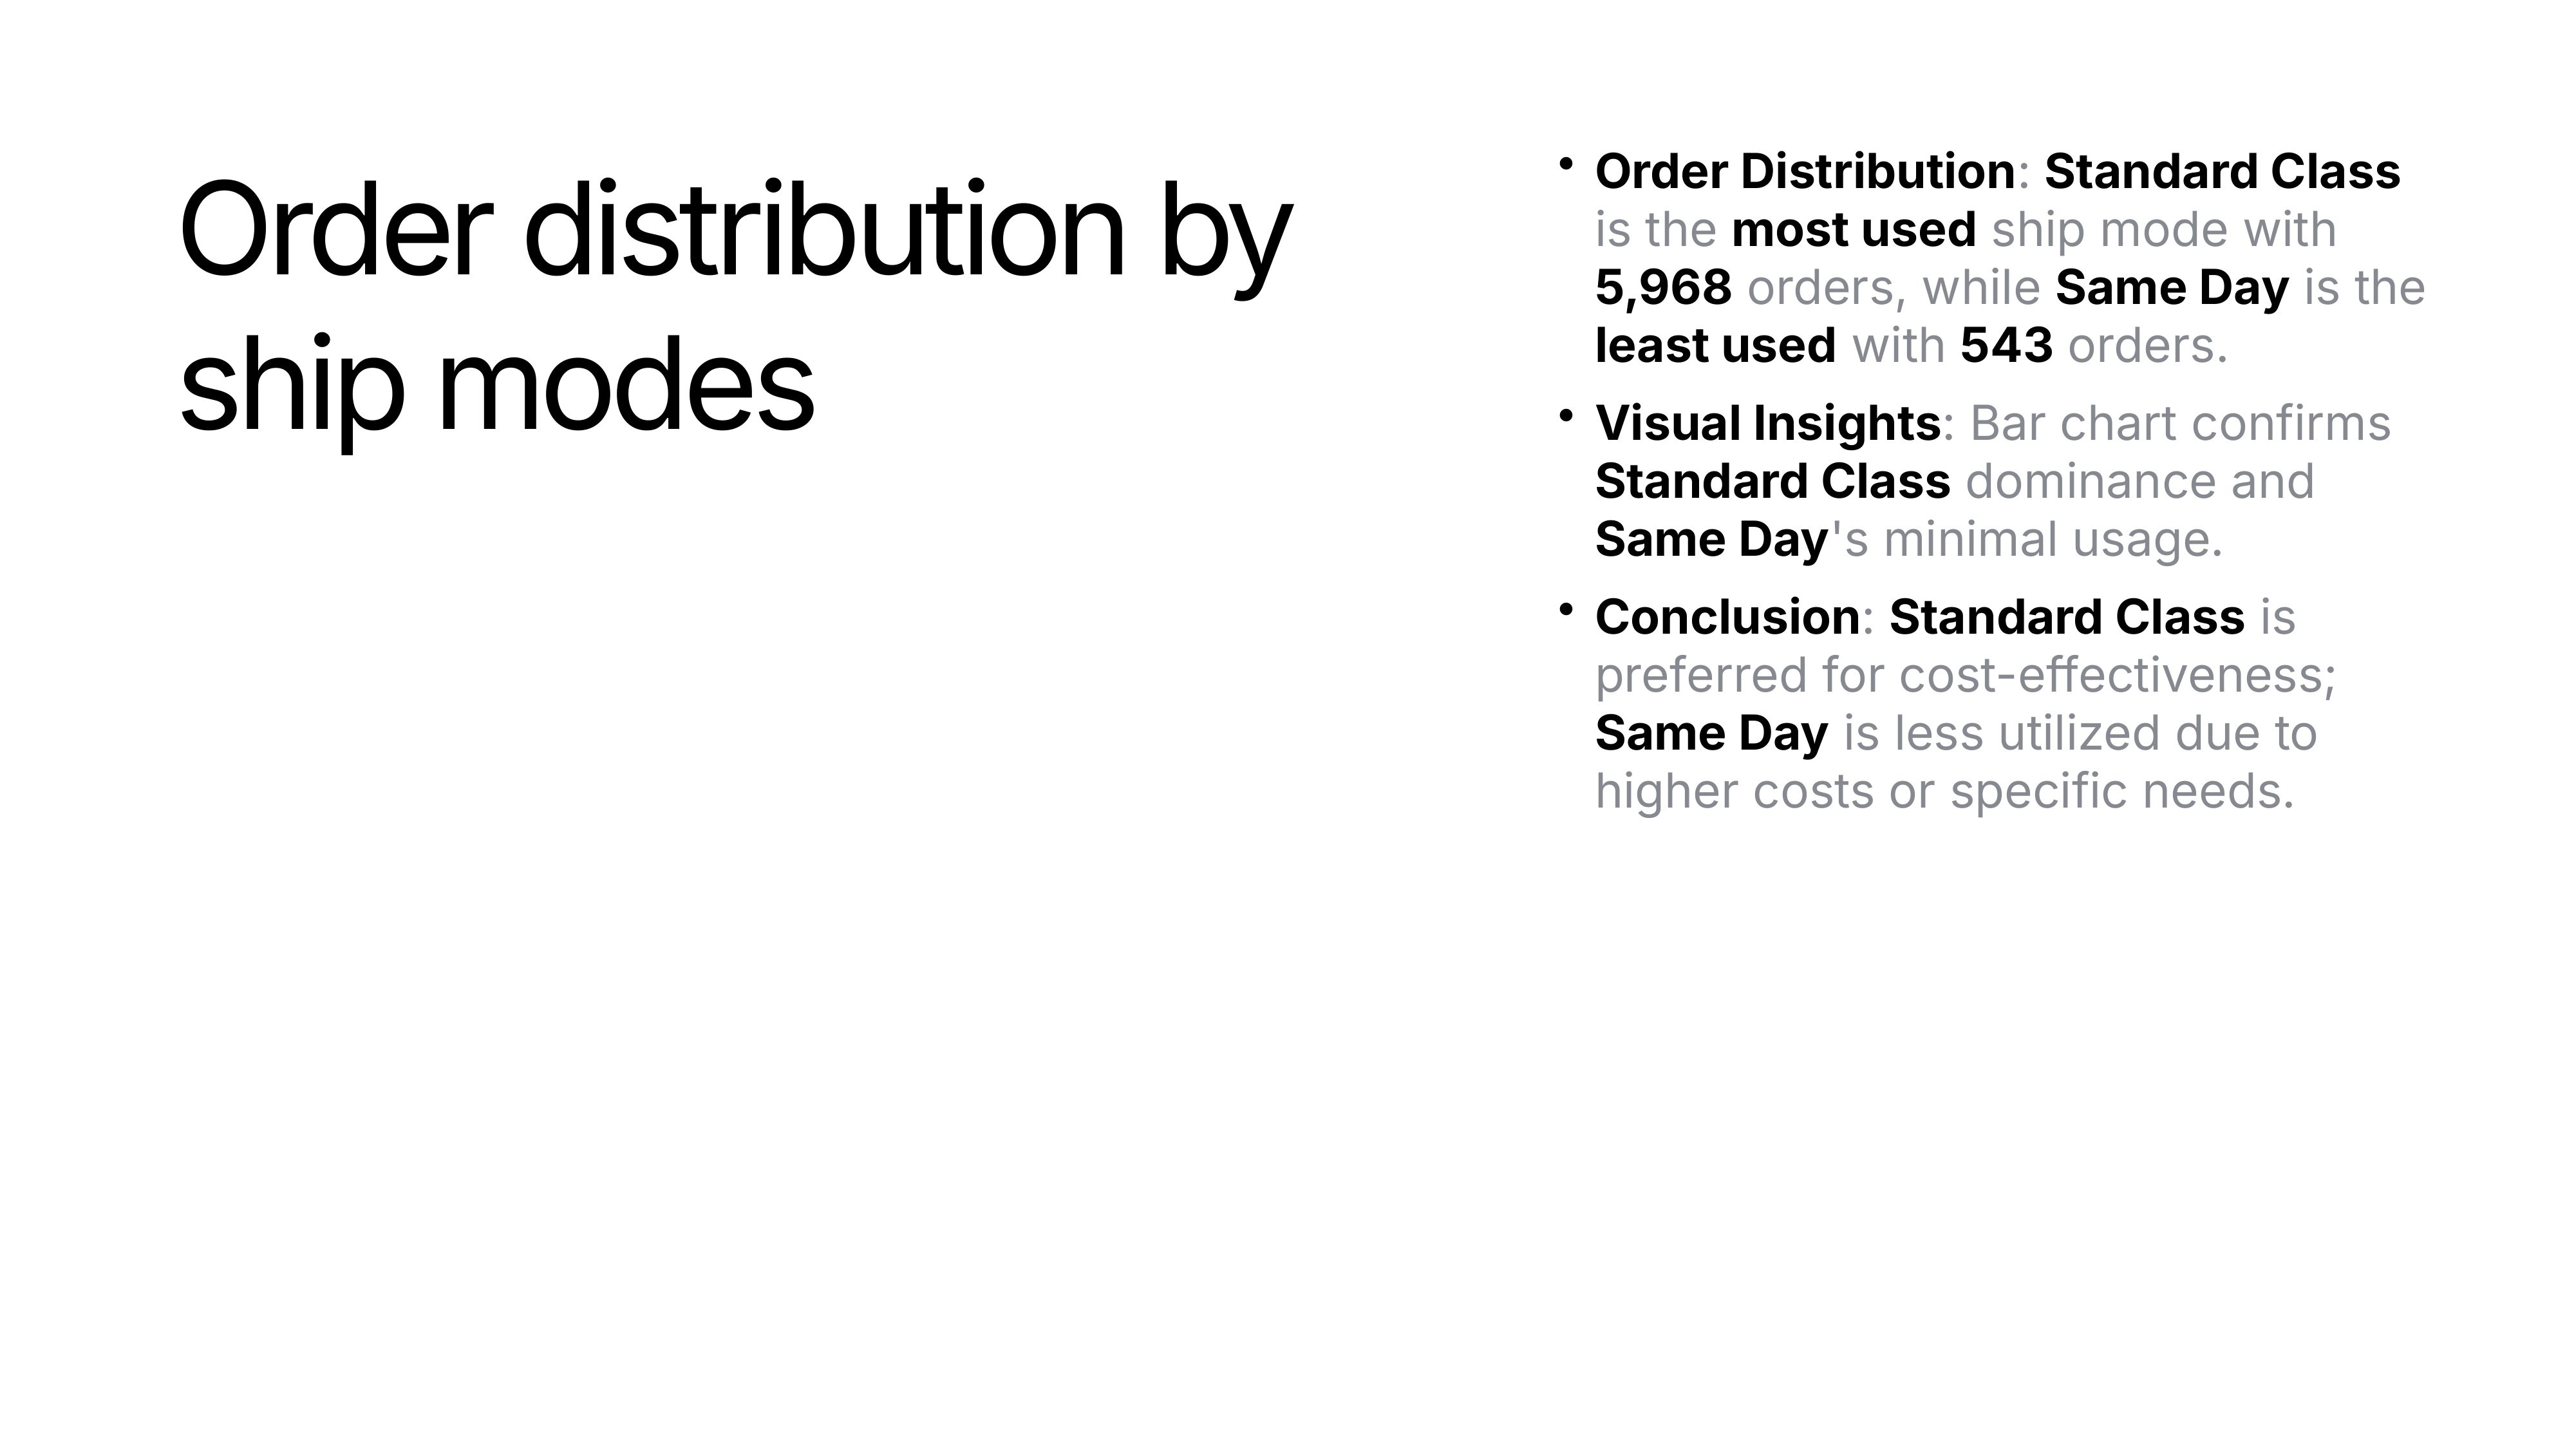

Order Distribution: Standard Class is the most used ship mode with 5,968 orders, while Same Day is the least used with 543 orders.
Visual Insights: Bar chart confirms Standard Class dominance and Same Day's minimal usage.
Conclusion: Standard Class is preferred for cost-effectiveness; Same Day is less utilized due to higher costs or specific needs.
Order distribution by ship modes